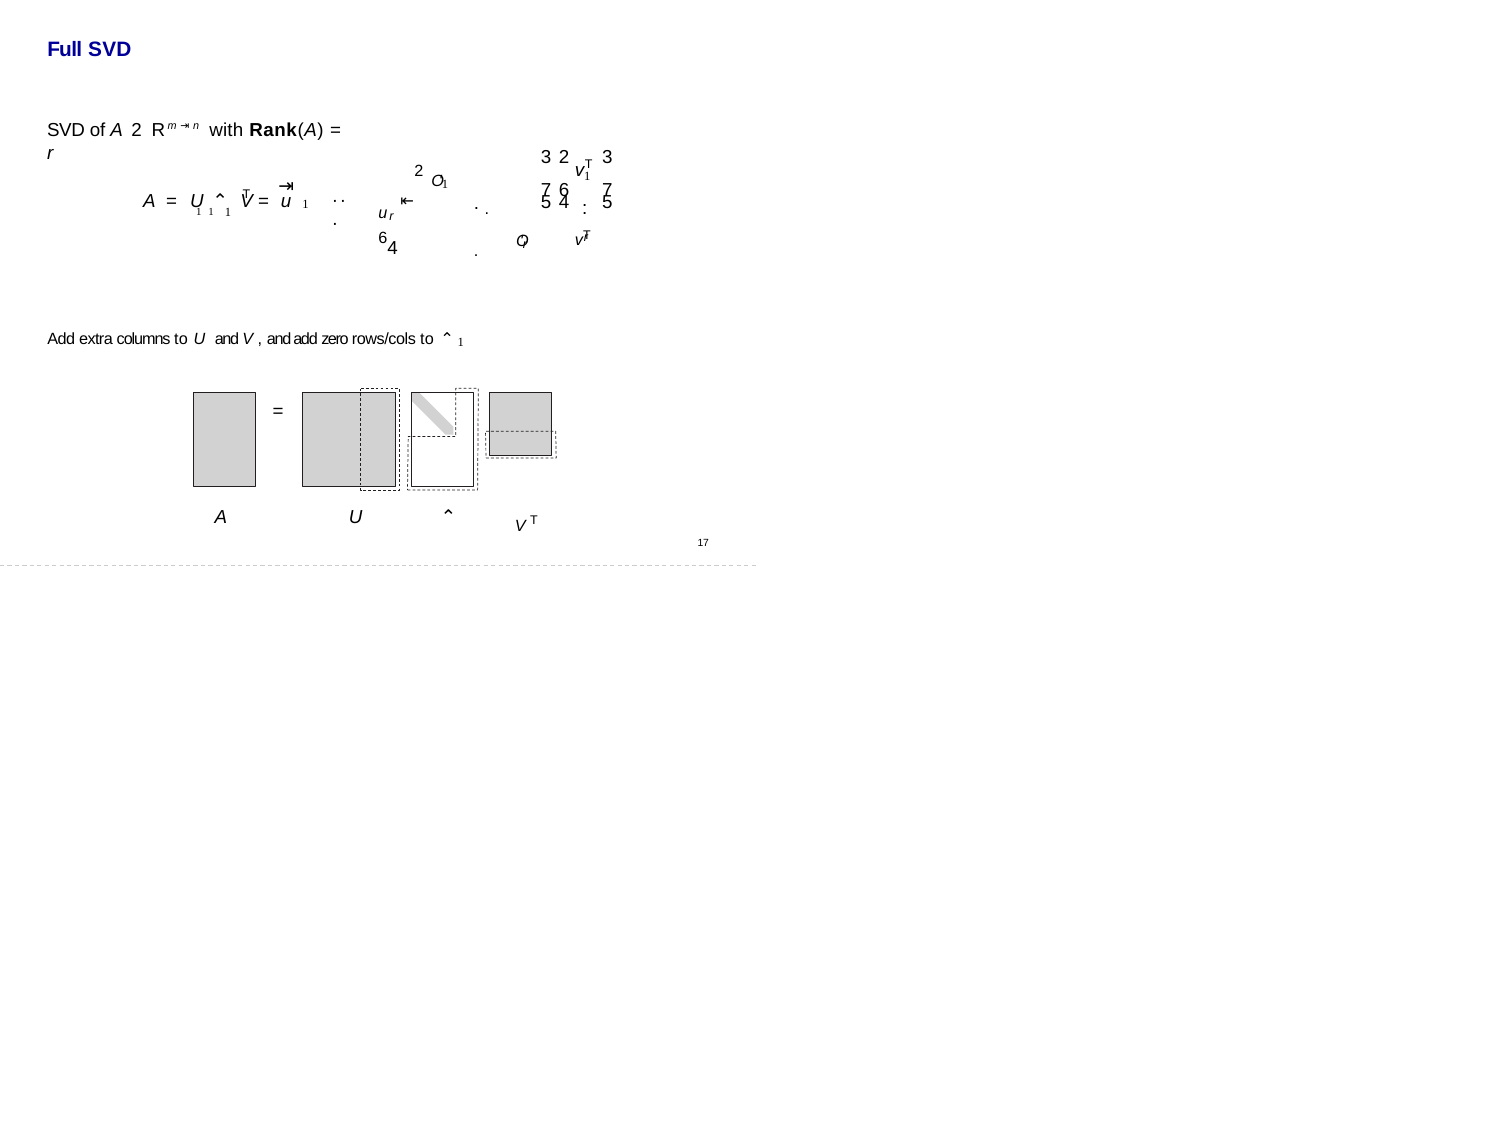

# Full SVD
SVD of A 2 Rm⇥n with Rank(A) = r
3 2	3
T
v
2 O'1
1
⇥
7 6	7
. . .
T
.
·· ·
A = U ⌃ V = u
5 4	5
ur ⇤ 64
.
1
1 1 1
vT
O'r
r
Add extra columns to U and V , and add zero rows/cols to ⌃1

=

V T
A
U
⌃
17